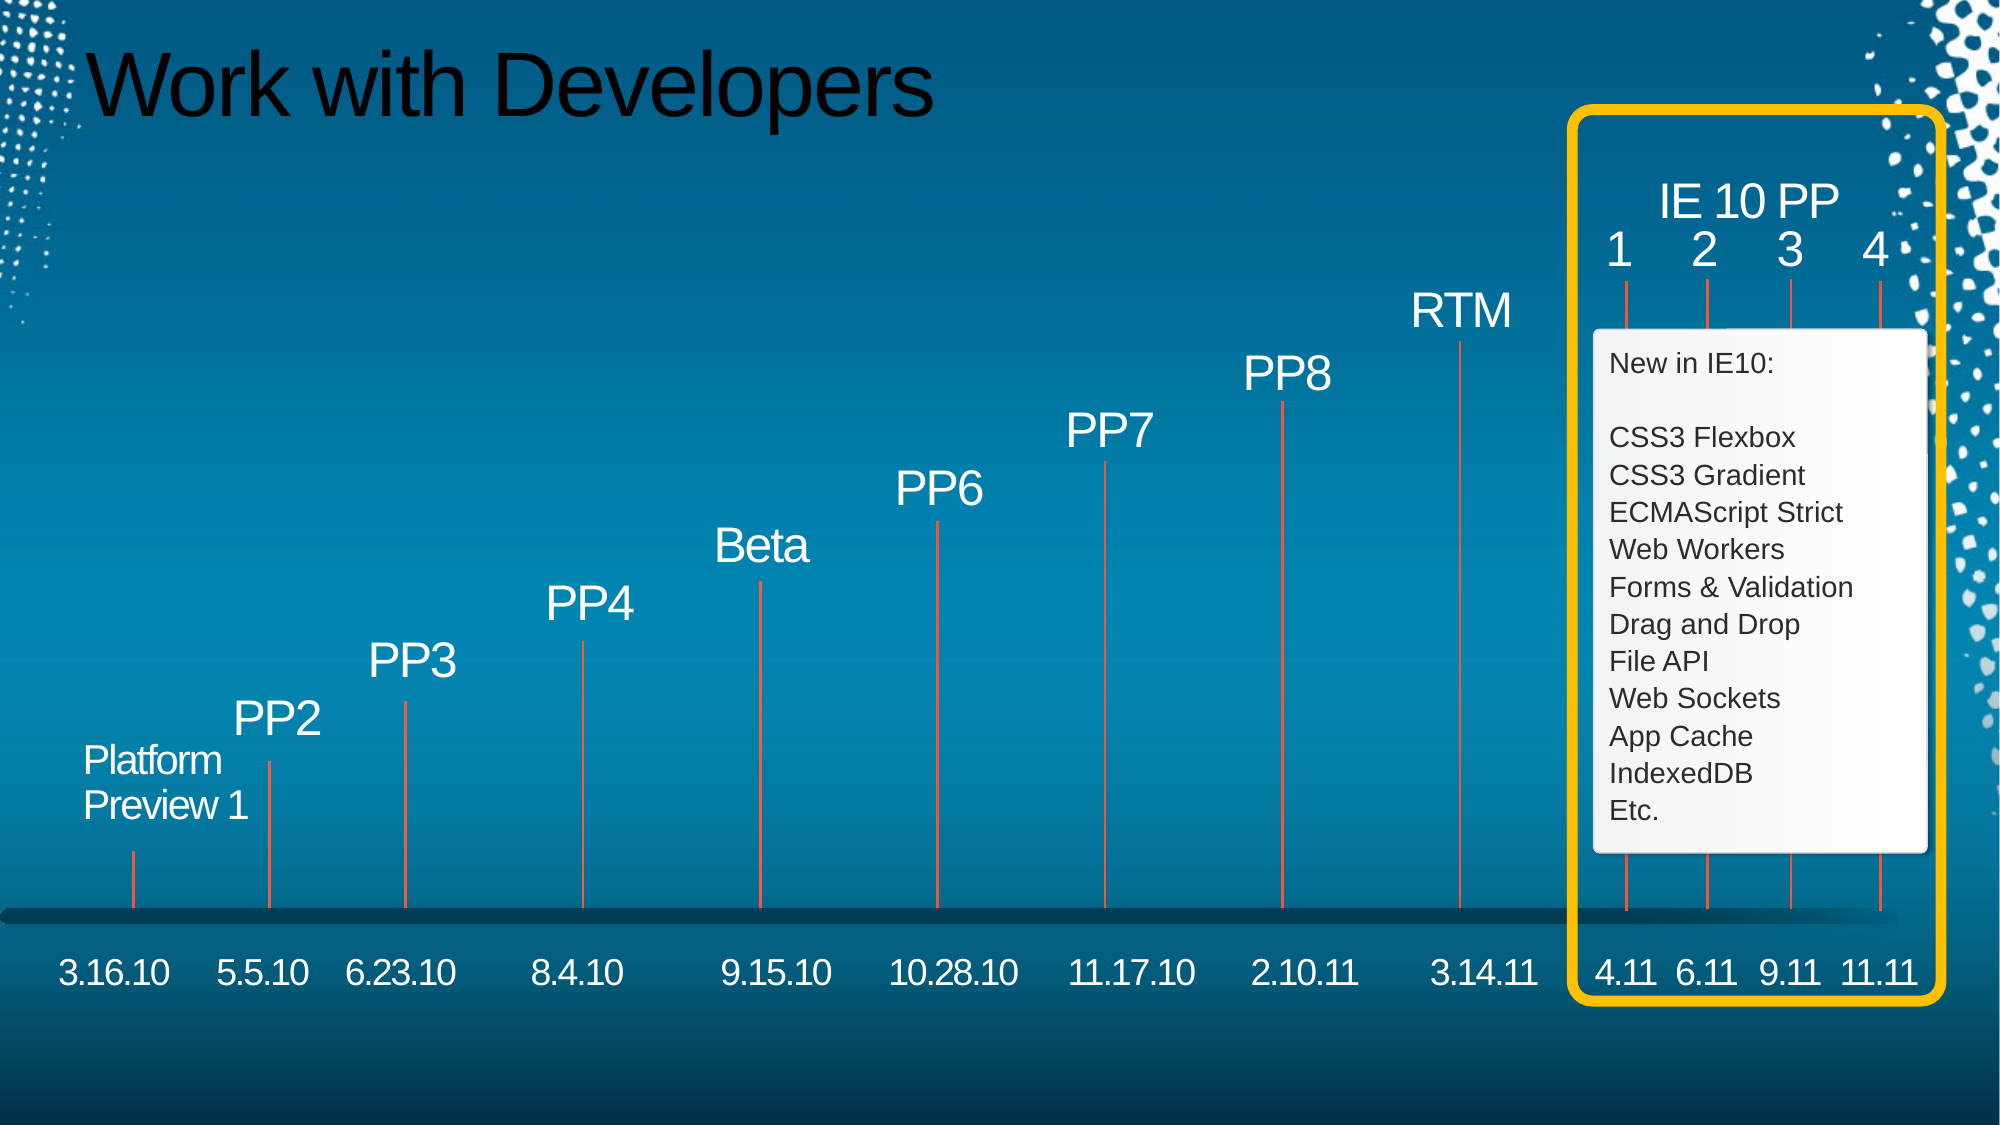

# Work with Developers

IE 10 PP
 1     2     3     4
RTM

New in IE10:

CSS3 Flexbox
CSS3 Gradient
ECMAScript Strict
Web Workers
Forms & Validation
Drag and Drop
File API
Web Sockets
App Cache
IndexedDB
Etc.

PP8
PP7
PP6
Beta
PP4
PP3
PP2
Platform Preview 1

3.16.10
5.5.10
6.23.10
8.4.10
9.15.10
10.28.10
11.17.10
2.10.11
3.14.11
4.11
6.11
9.11
11.11